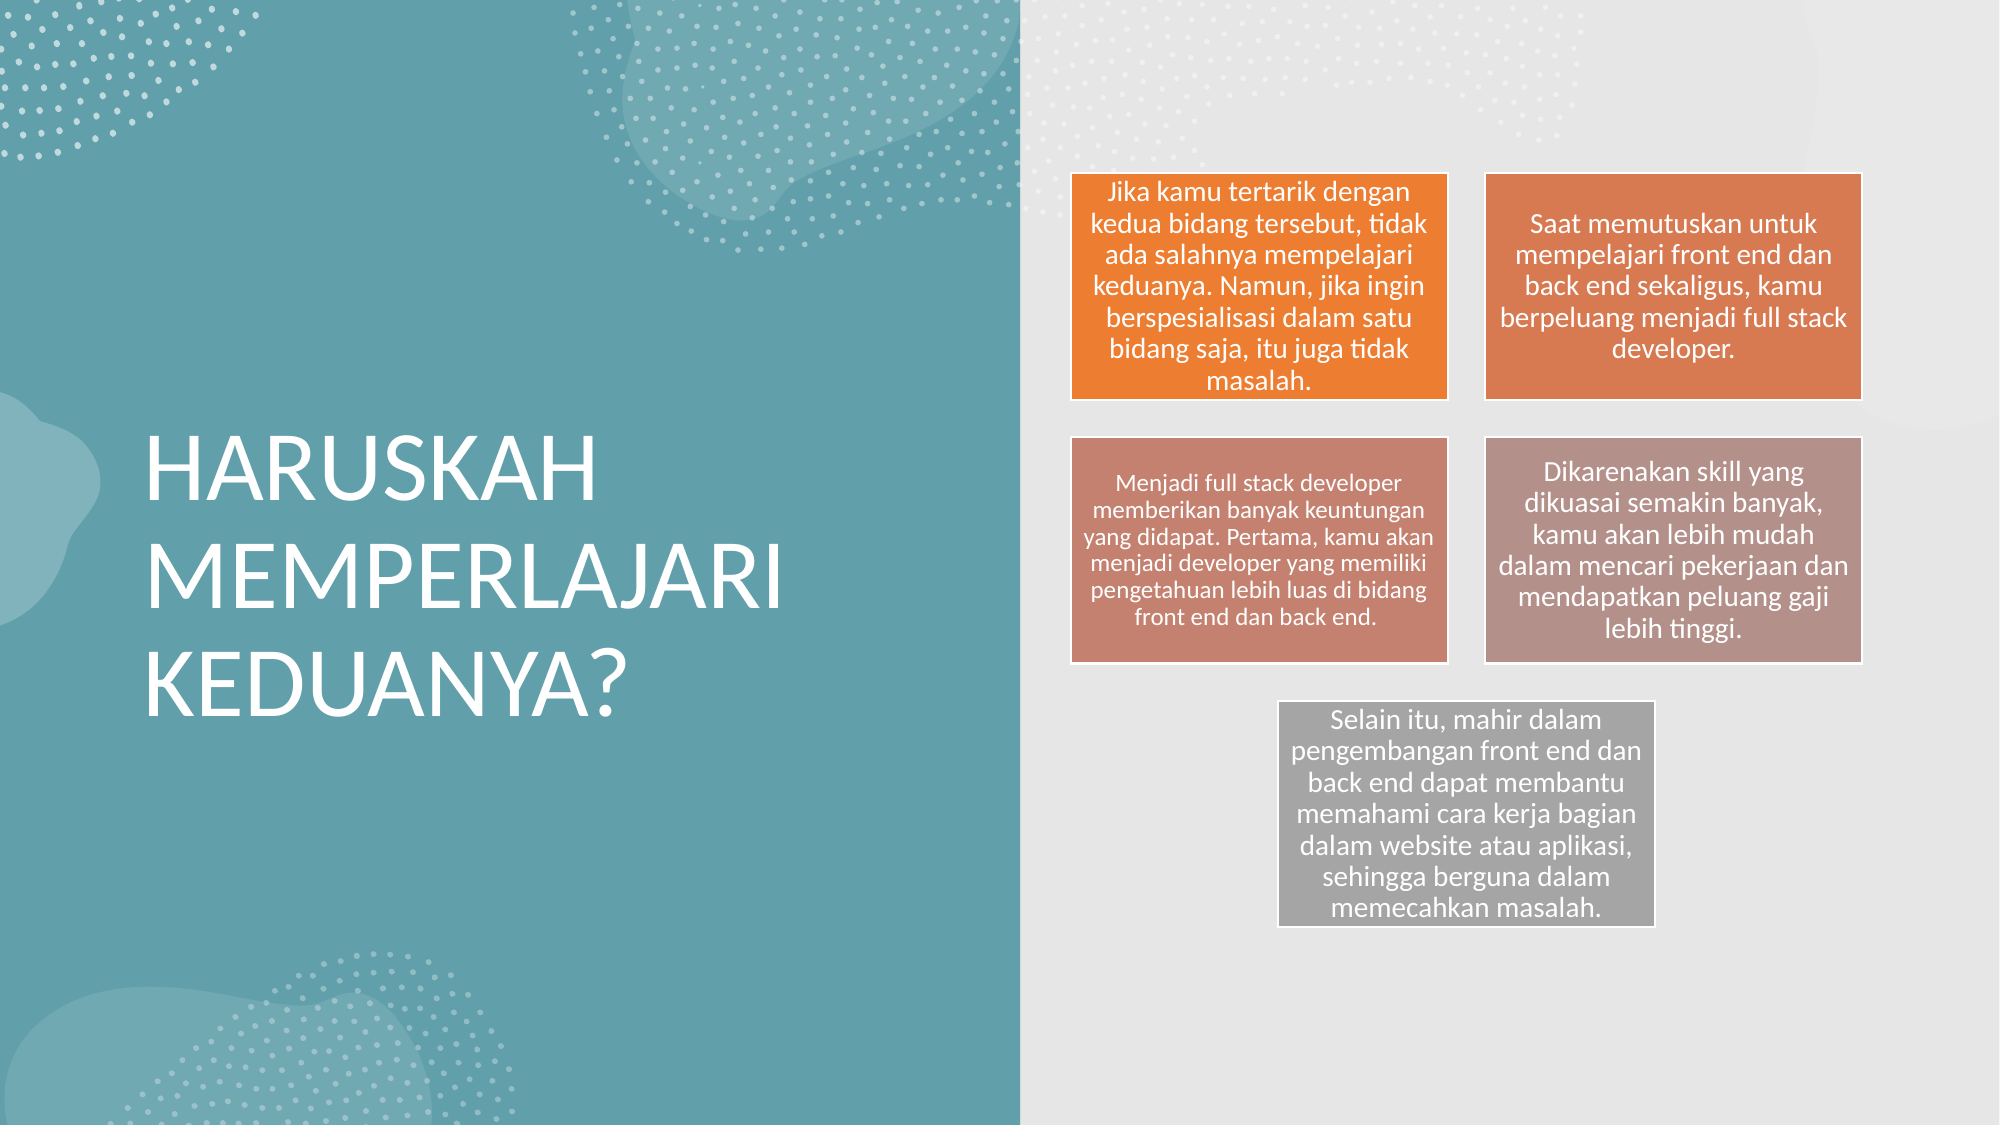

Jika kamu tertarik dengan kedua bidang tersebut, tidak ada salahnya mempelajari keduanya. Namun, jika ingin berspesialisasi dalam satu bidang saja, itu juga tidak masalah.
Saat memutuskan untuk mempelajari front end dan back end sekaligus, kamu berpeluang menjadi full stack developer.
Menjadi full stack developer memberikan banyak keuntungan yang didapat. Pertama, kamu akan menjadi developer yang memiliki pengetahuan lebih luas di bidang front end dan back end.
Dikarenakan skill yang dikuasai semakin banyak, kamu akan lebih mudah dalam mencari pekerjaan dan mendapatkan peluang gaji lebih tinggi.
Selain itu, mahir dalam pengembangan front end dan back end dapat membantu memahami cara kerja bagian dalam website atau aplikasi, sehingga berguna dalam memecahkan masalah.
# HARUSKAH MEMPERLAJARI KEDUANYA?